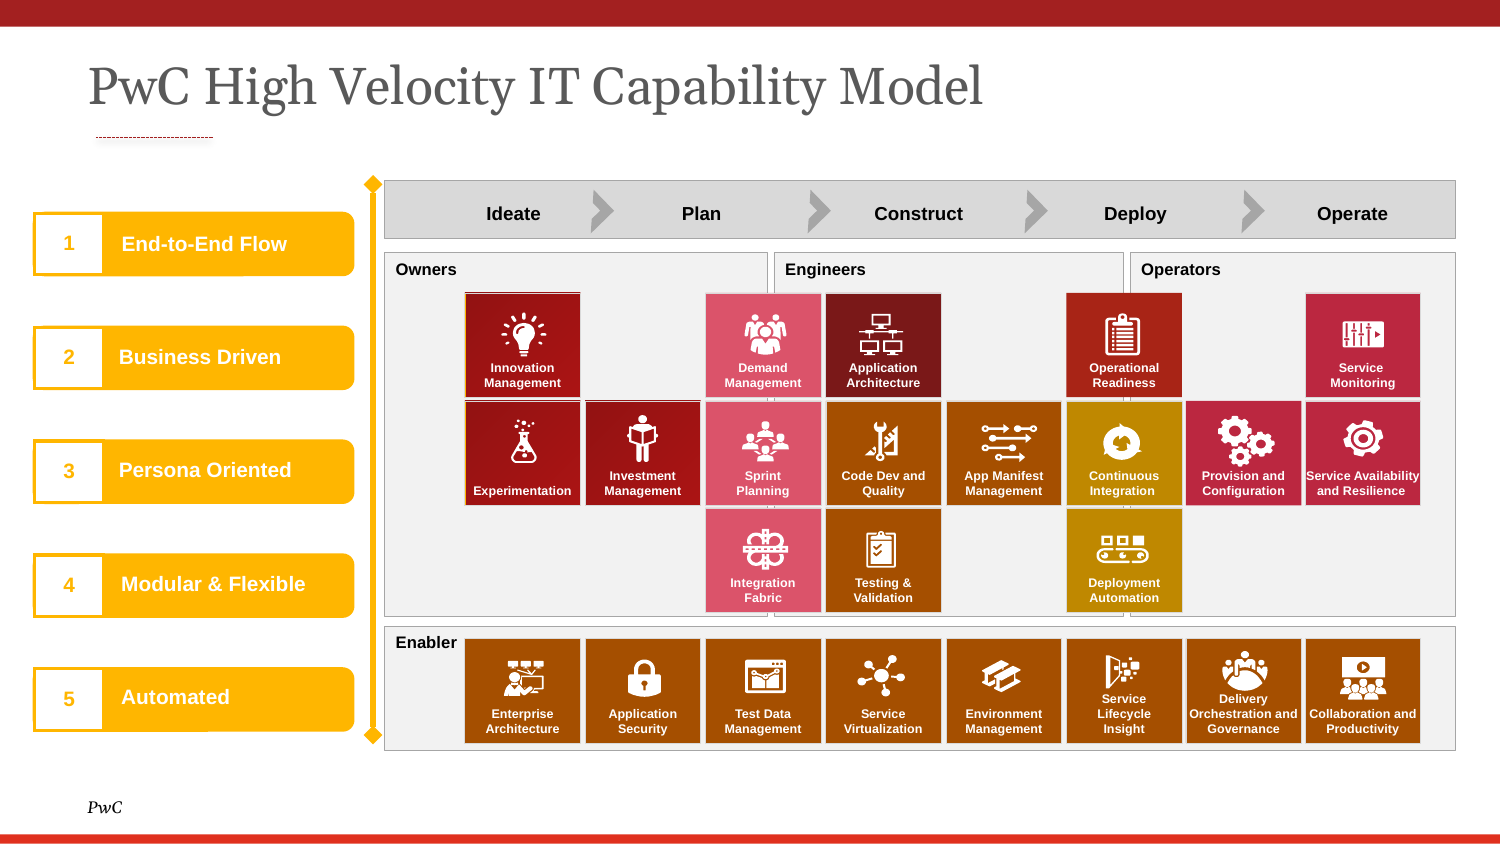

# PwC High Velocity IT Capability Model

Ideate
Plan
Construct
Deploy
Operate

1
End-to-End Flow
Owners
Engineers
Operators
Innovation Management

Demand Management

Application Architecture

Operational Readiness

Service
Monitoring

Experimentation

Investment Management

Sprint Planning

Code Dev and Quality

App Manifest Management

Continuous Integration

Provision and Configuration

Service Availability and Resilience

Integration Fabric

Testing & Validation

Deployment Automation

Enterprise Architecture
Application Security
Test Data Management
Service Virtualization

Environment Management

Service Lifecycle Insight

Delivery Orchestration and Governance

Collaboration and Productivity

2
Business Driven

3
Persona Oriented

4
Modular & Flexible
Enabler

5
Automated